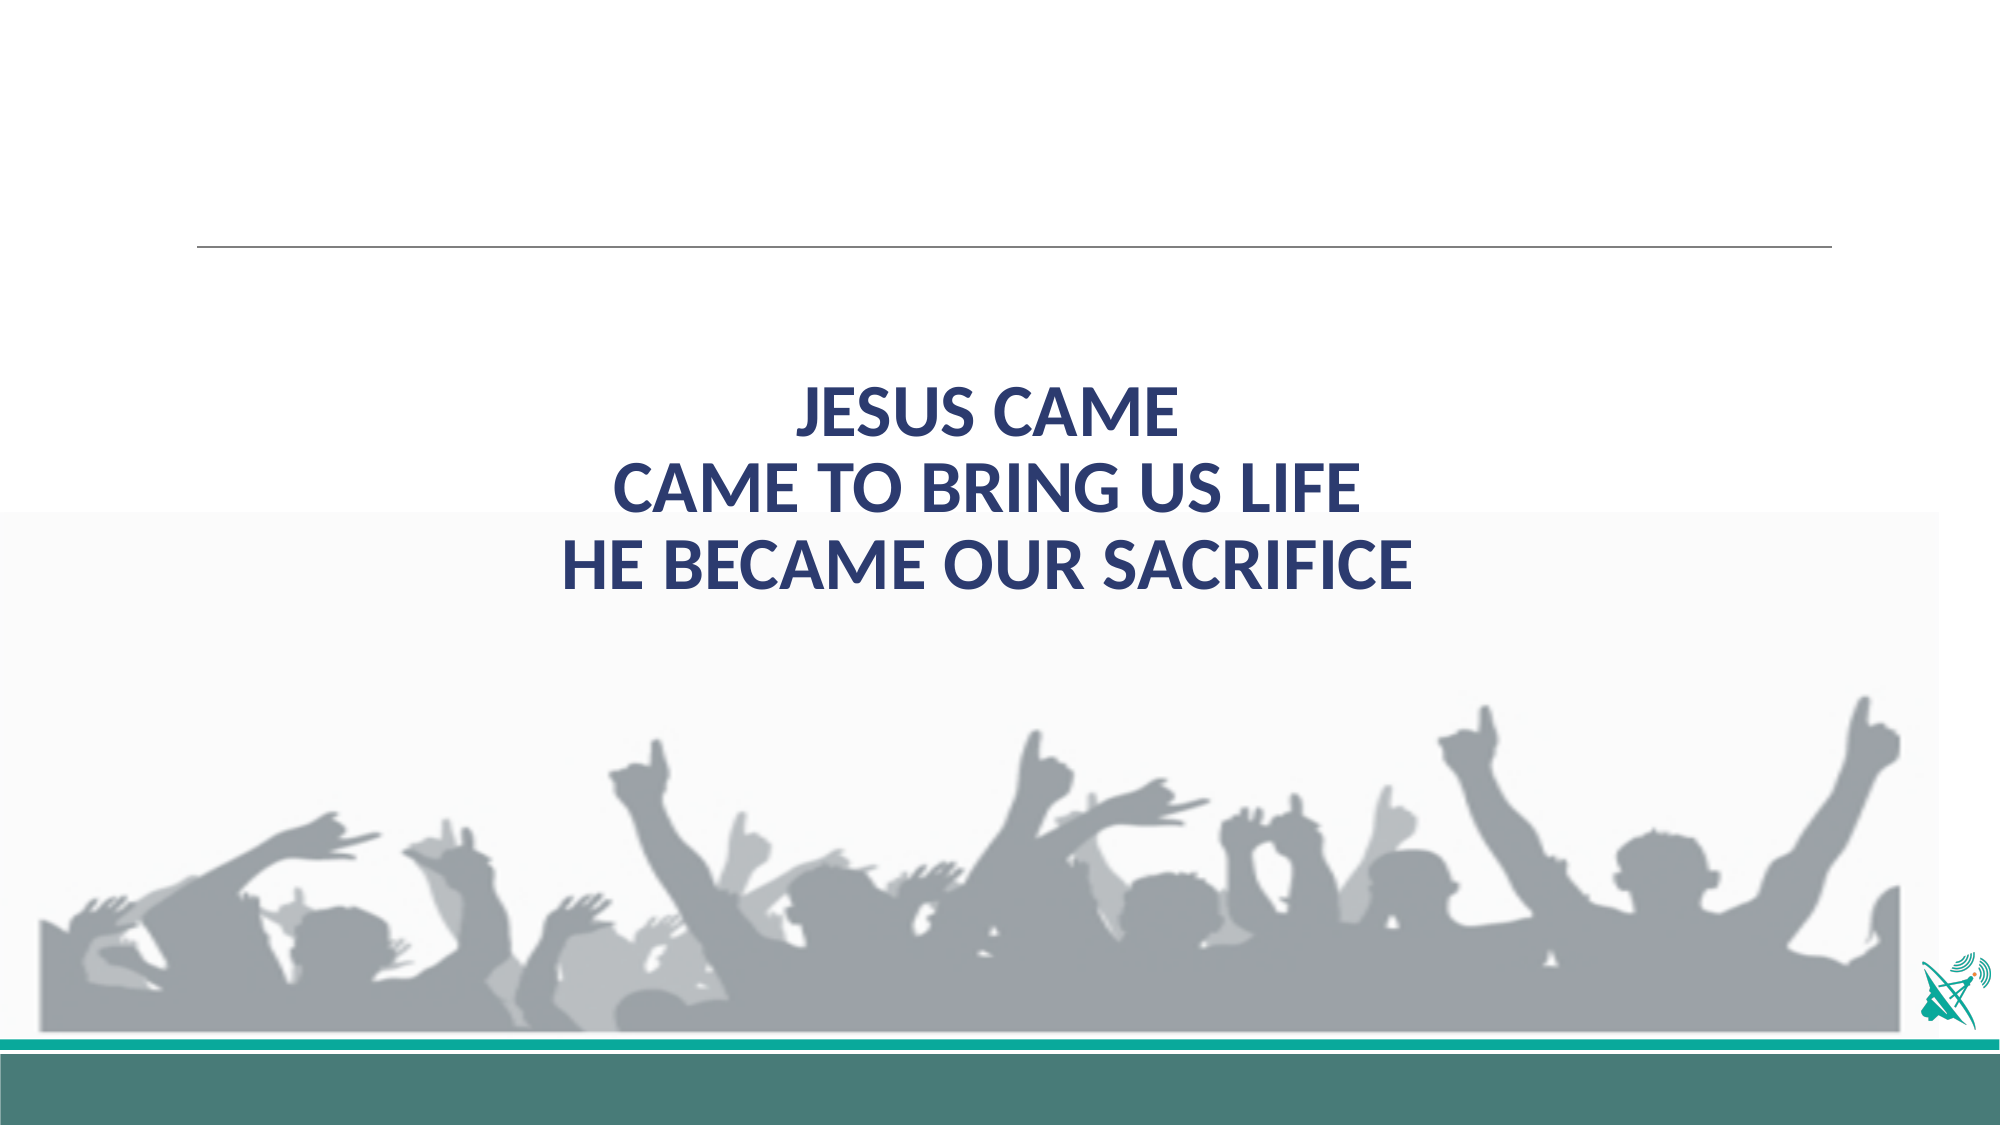

# JESUS CAME CAME TO BRING US LIFE HE BECAME OUR SACRIFICE